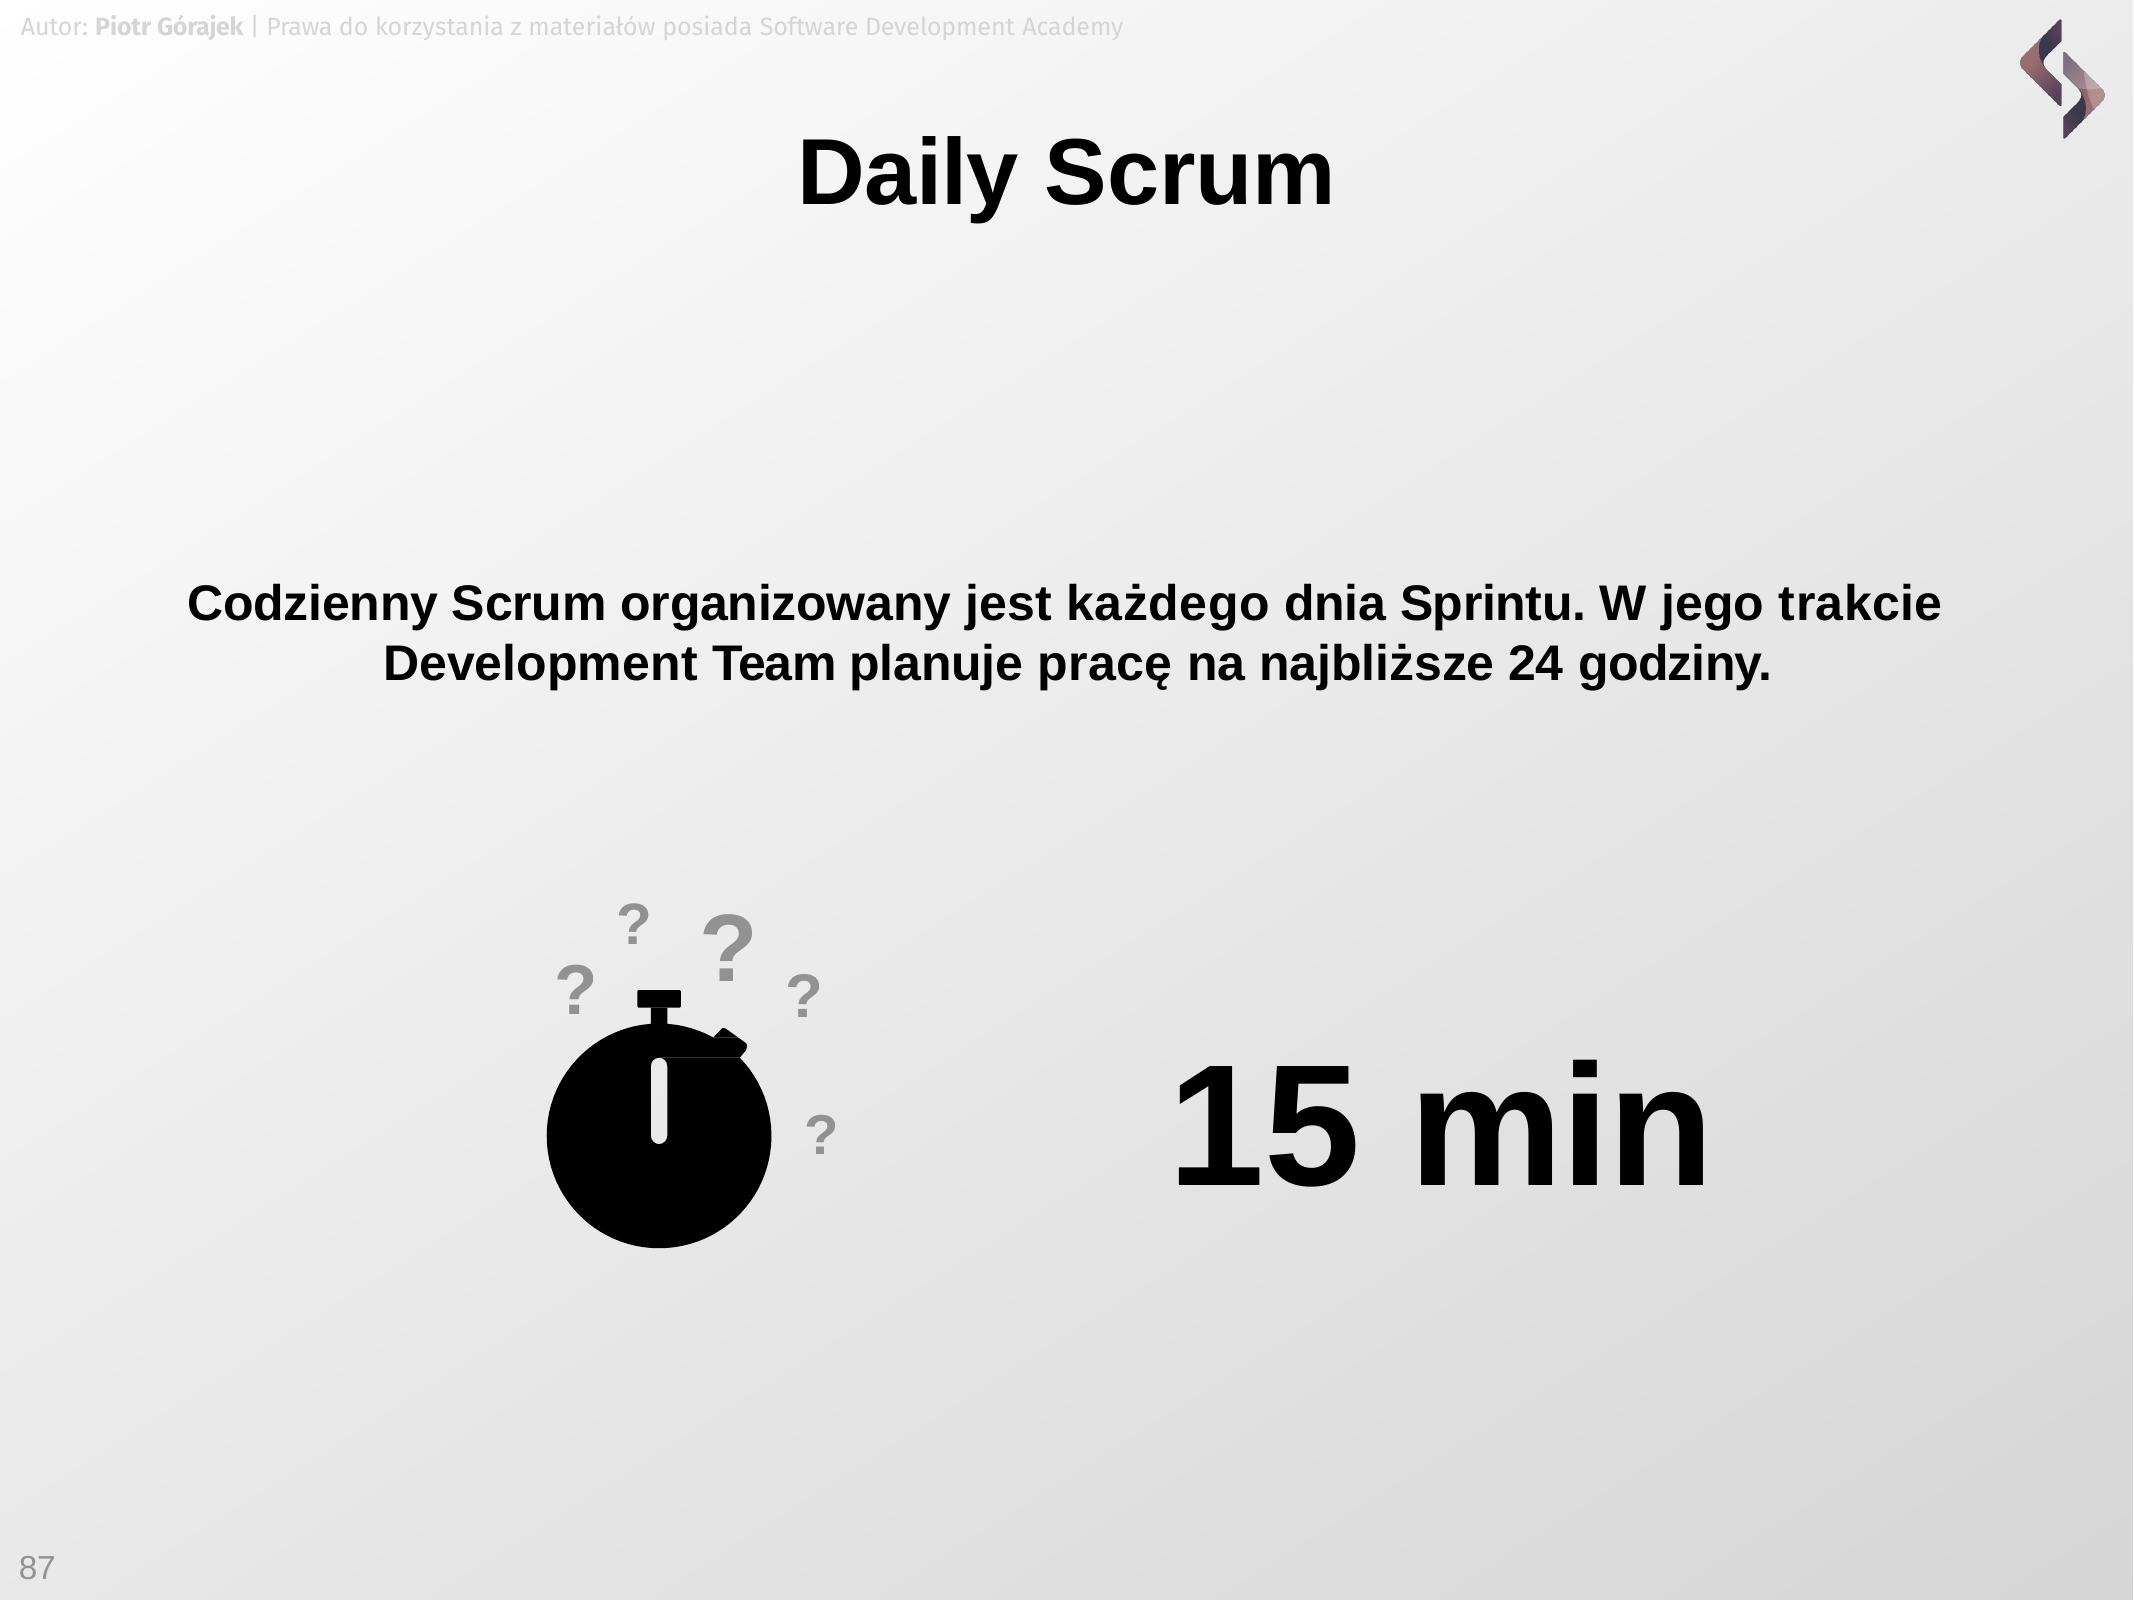

Autor: Piotr Górajek | Prawa do korzystania z materiałów posiada Software Development Academy
Daily Scrum
Codzienny Scrum organizowany jest każdego dnia Sprintu. W jego trakcie  Development Team planuje pracę na najbliższe 24 godziny.
? ?
?
?
?

15 min
87